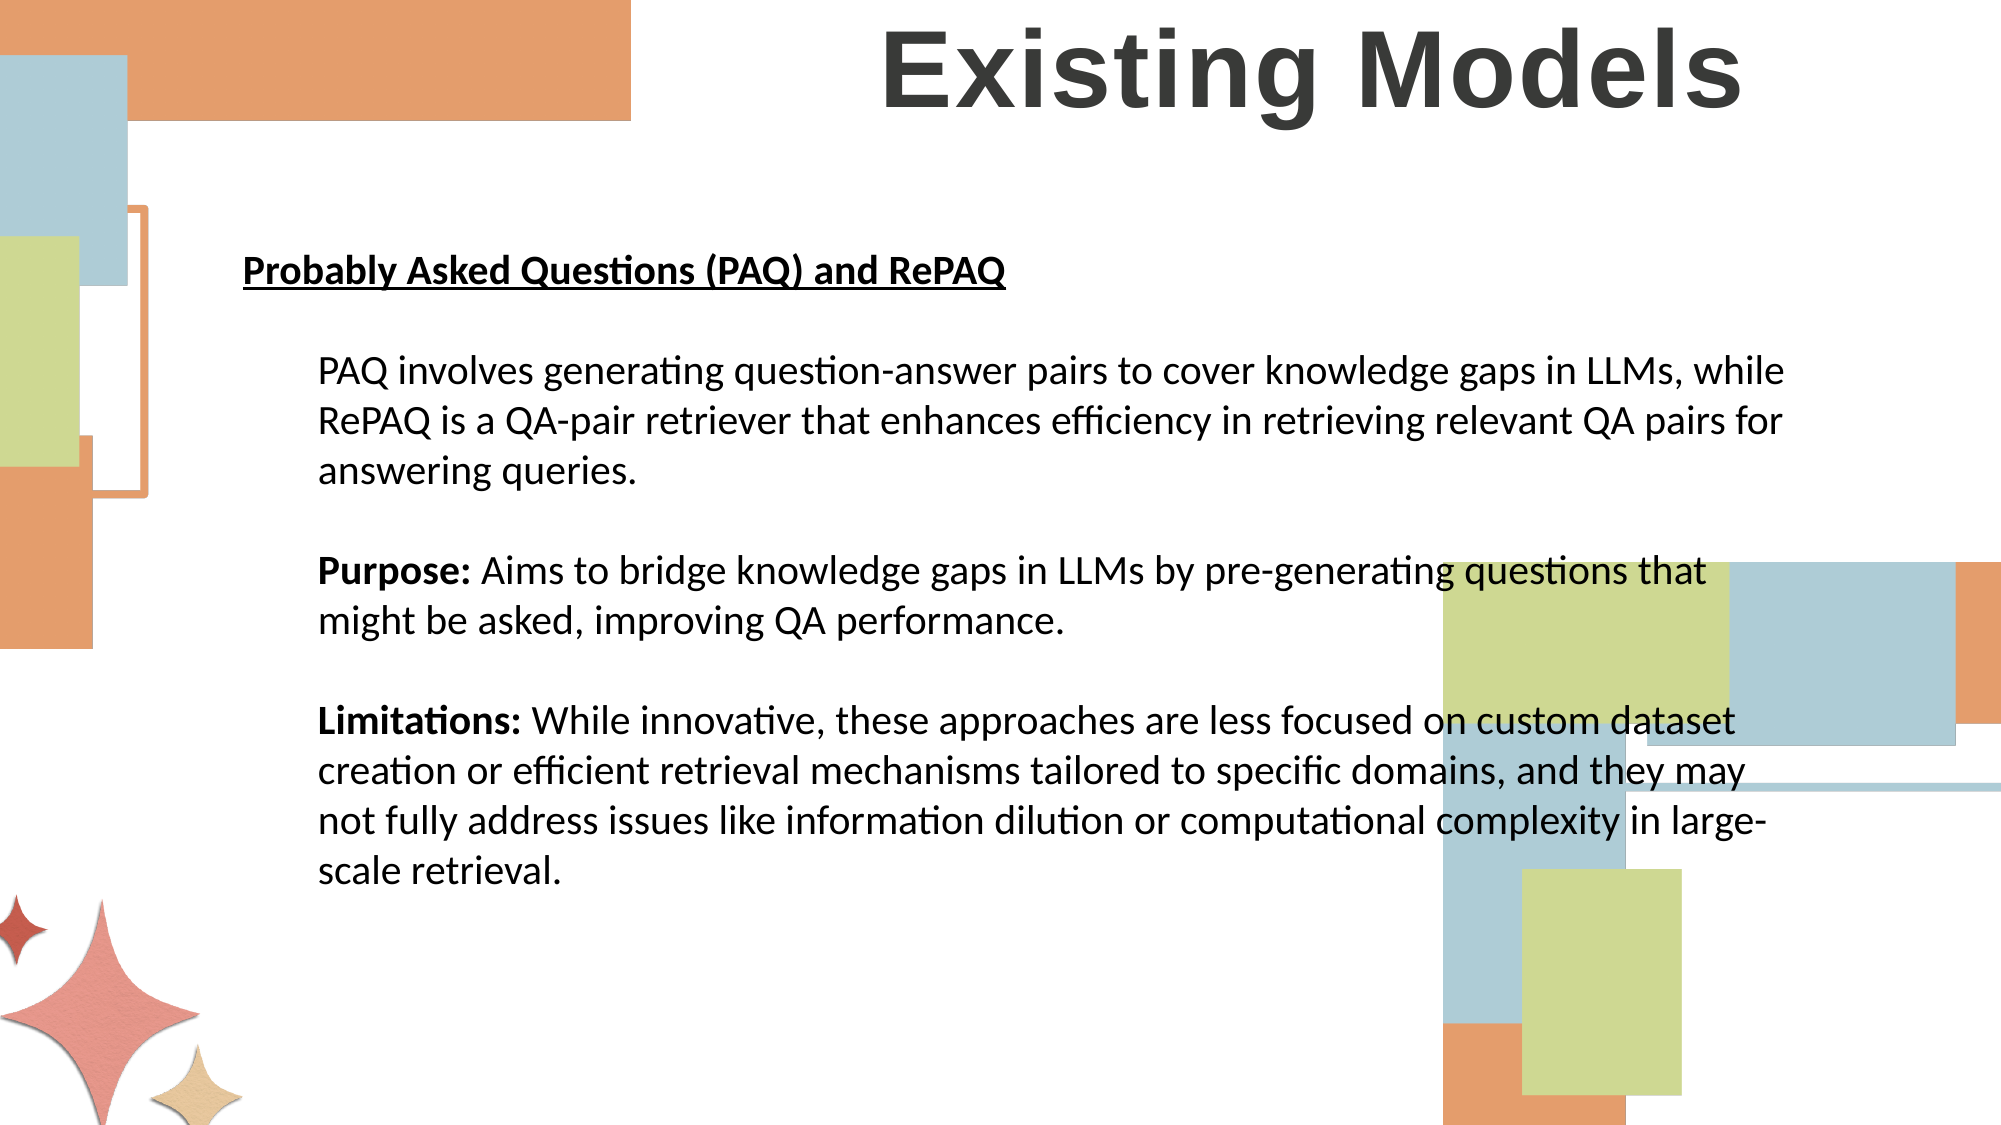

Existing Models
Probably Asked Questions (PAQ) and RePAQ

PAQ involves generating question-answer pairs to cover knowledge gaps in LLMs, while RePAQ is a QA-pair retriever that enhances efficiency in retrieving relevant QA pairs for answering queries.

Purpose: Aims to bridge knowledge gaps in LLMs by pre-generating questions that might be asked, improving QA performance.

Limitations: While innovative, these approaches are less focused on custom dataset creation or efficient retrieval mechanisms tailored to specific domains, and they may not fully address issues like information dilution or computational complexity in large-scale retrieval.